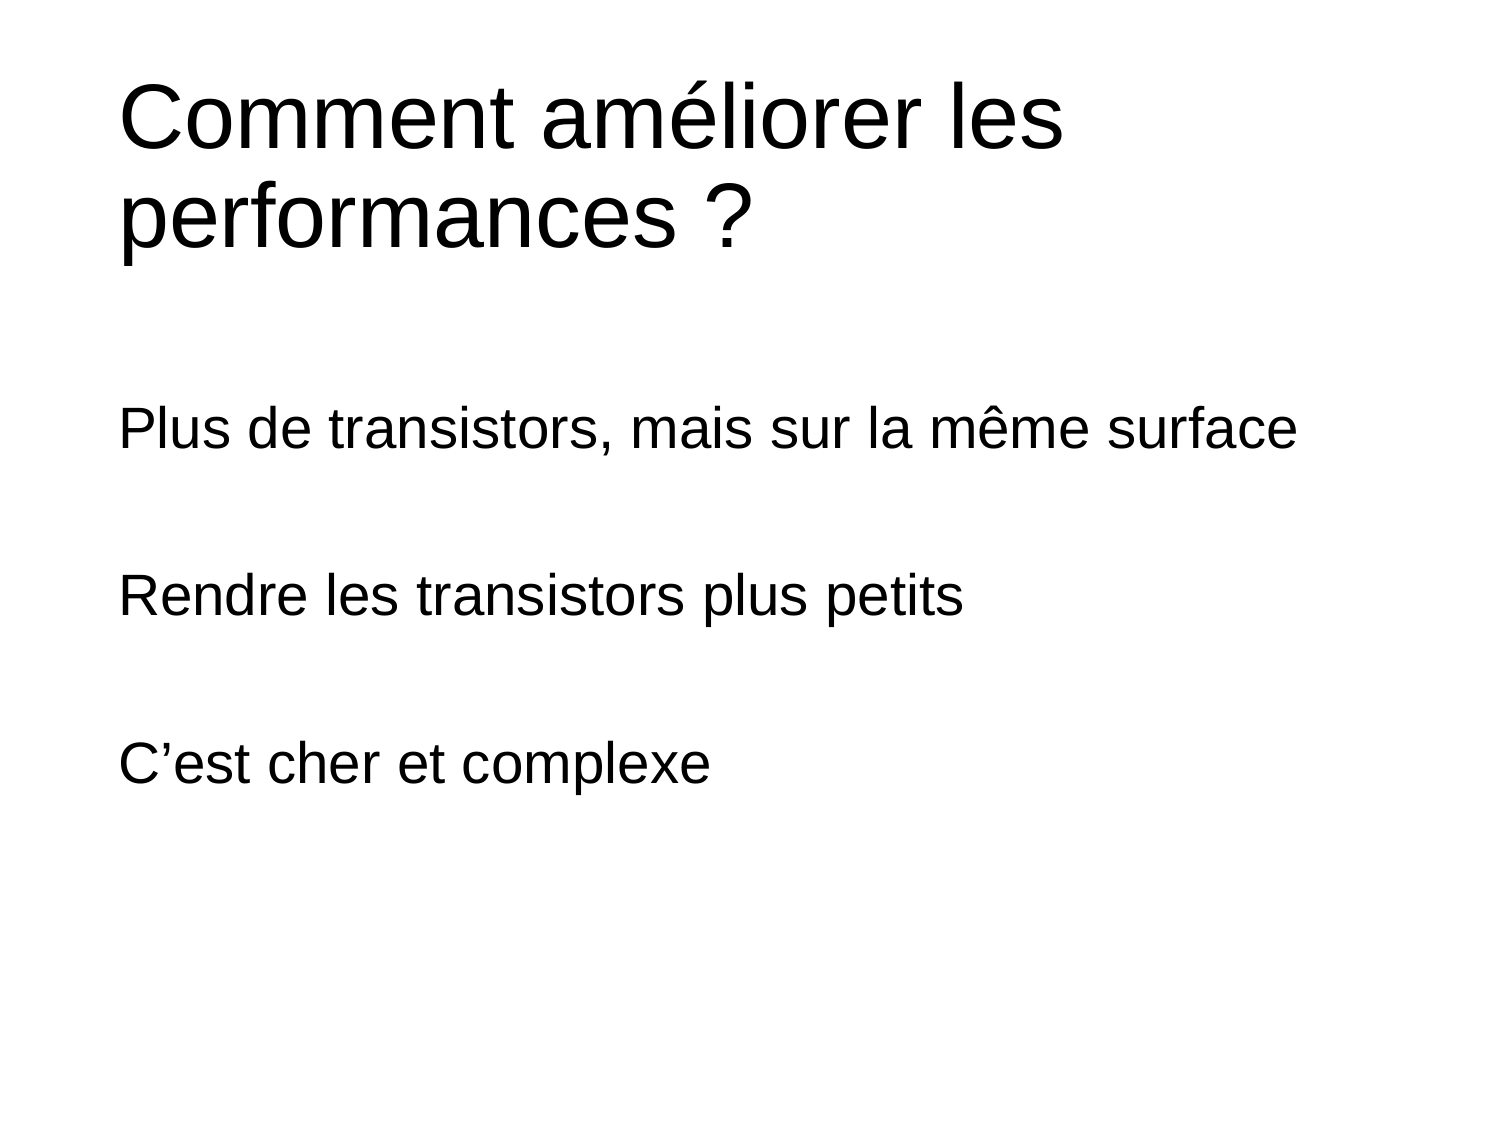

# Comment améliorer les performances ?

Plus de transistors, mais sur la même surface

Rendre les transistors plus petits

C’est cher et complexe